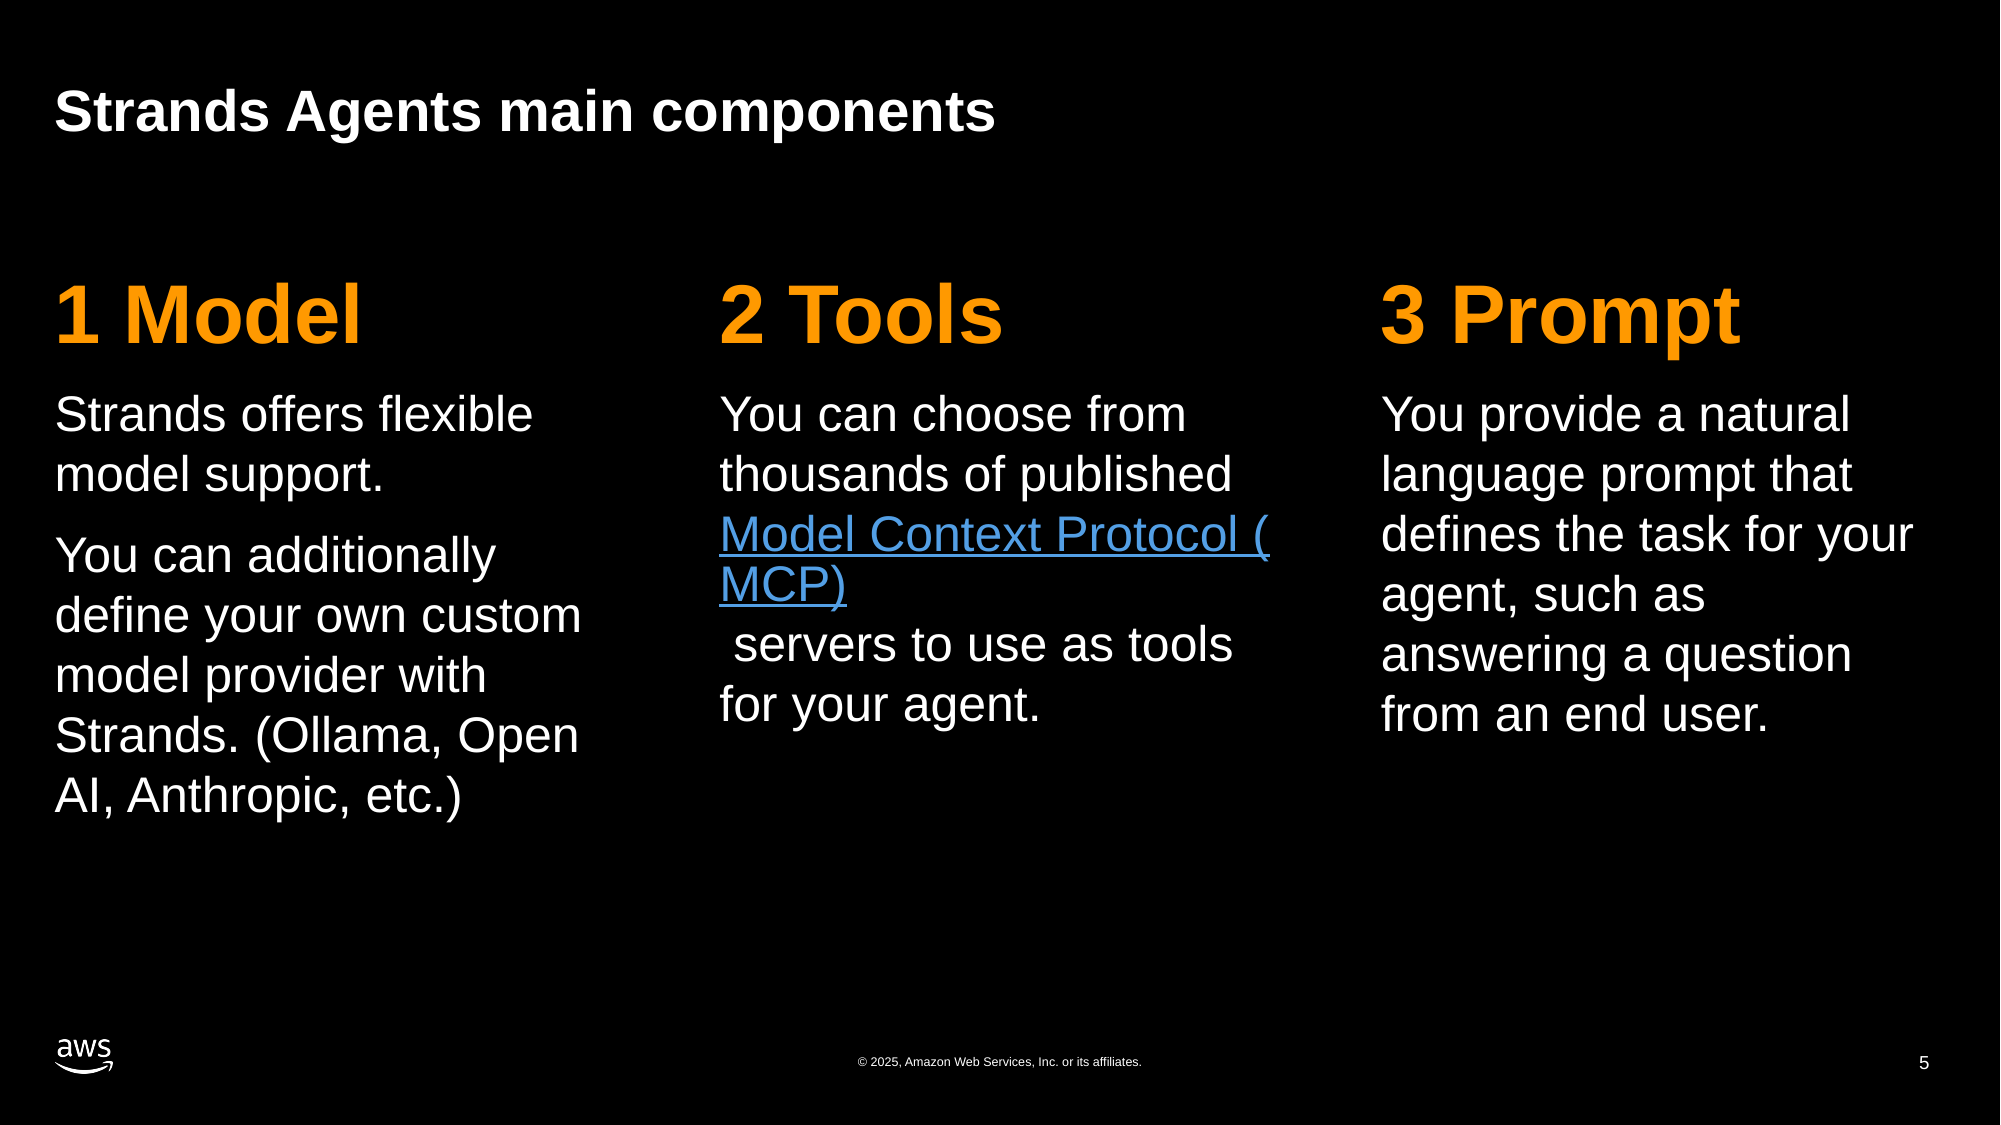

# Strands Agents main components
1 Model
Strands offers flexible model support.
You can additionally define your own custom model provider with Strands. (Ollama, Open AI, Anthropic, etc.)
2 Tools
You can choose from thousands of published Model Context Protocol (MCP) servers to use as tools for your agent.
3 Prompt
You provide a natural language prompt that defines the task for your agent, such as answering a question from an end user.
© 2025, Amazon Web Services, Inc. or its affiliates.
5